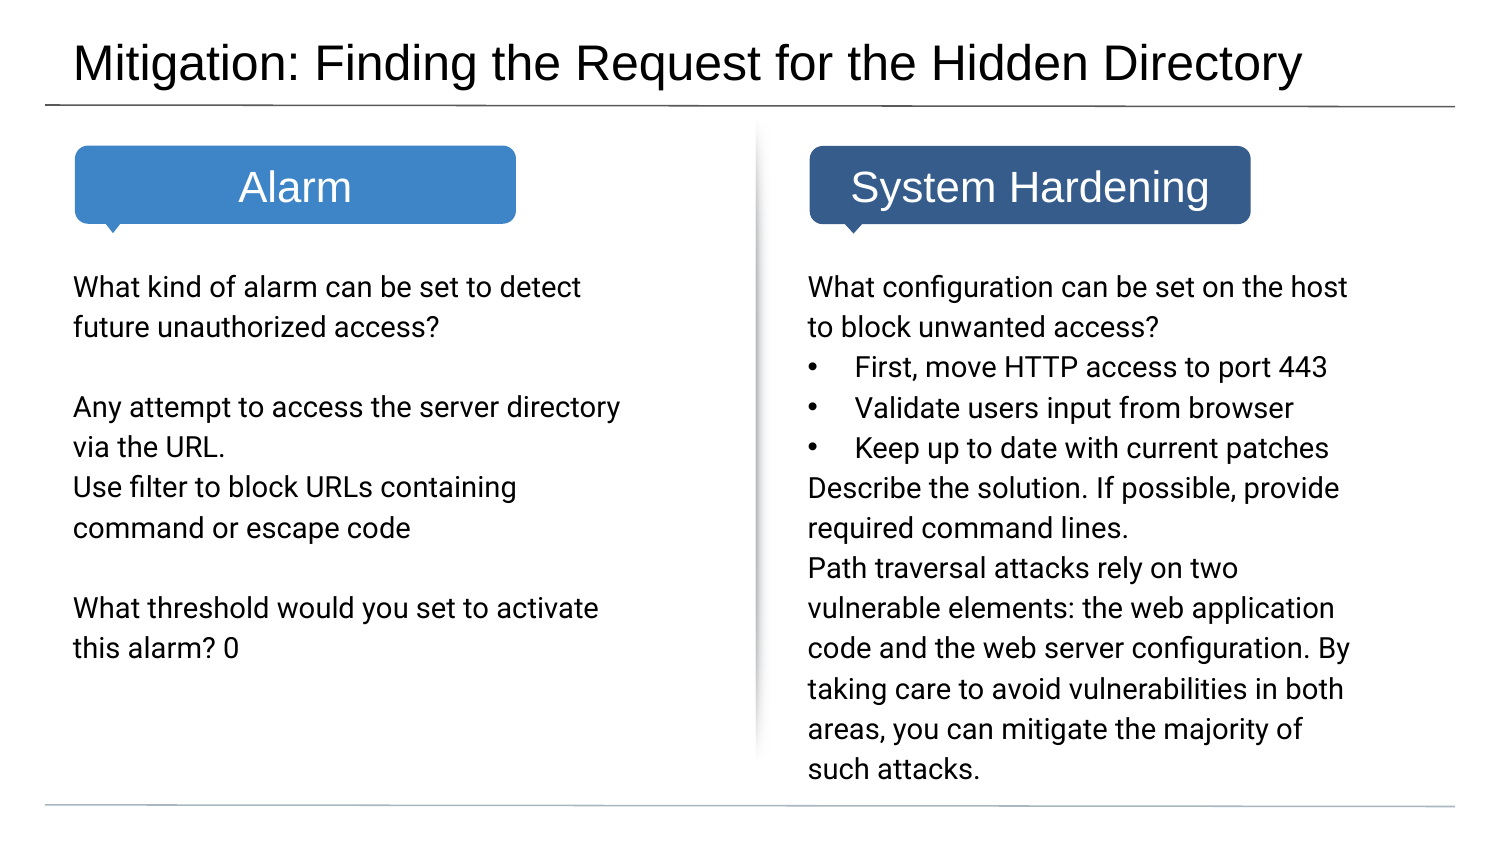

# Mitigation: Finding the Request for the Hidden Directory
What kind of alarm can be set to detect future unauthorized access?

Any attempt to access the server directory via the URL.
Use filter to block URLs containing command or escape code

What threshold would you set to activate this alarm? 0

What configuration can be set on the host to block unwanted access?
First, move HTTP access to port 443
Validate users input from browser
Keep up to date with current patches
Describe the solution. If possible, provide required command lines.
Path traversal attacks rely on two vulnerable elements: the web application code and the web server configuration. By taking care to avoid vulnerabilities in both areas, you can mitigate the majority of such attacks.